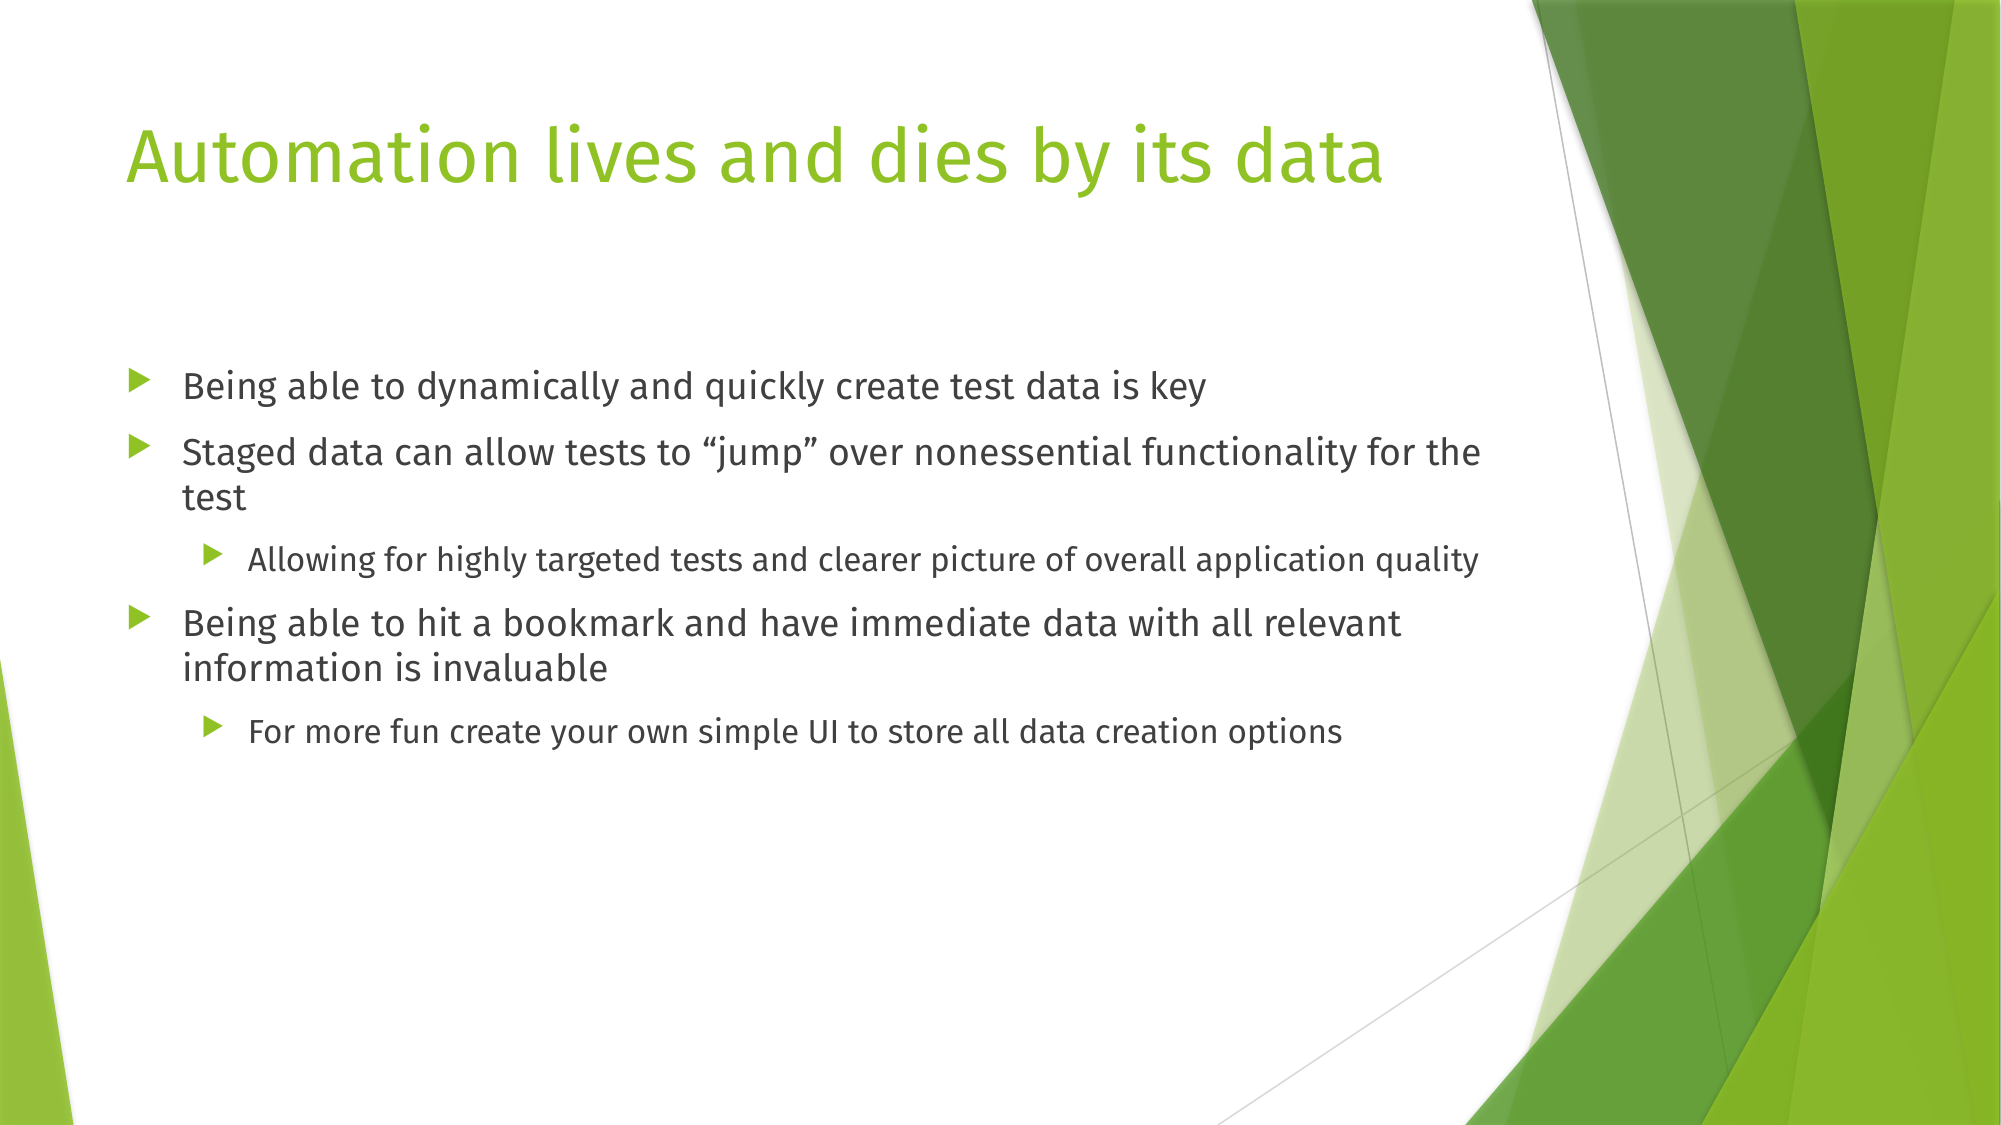

# Automation lives and dies by its data
Being able to dynamically and quickly create test data is key
Staged data can allow tests to “jump” over nonessential functionality for the test
Allowing for highly targeted tests and clearer picture of overall application quality
Being able to hit a bookmark and have immediate data with all relevant information is invaluable
For more fun create your own simple UI to store all data creation options